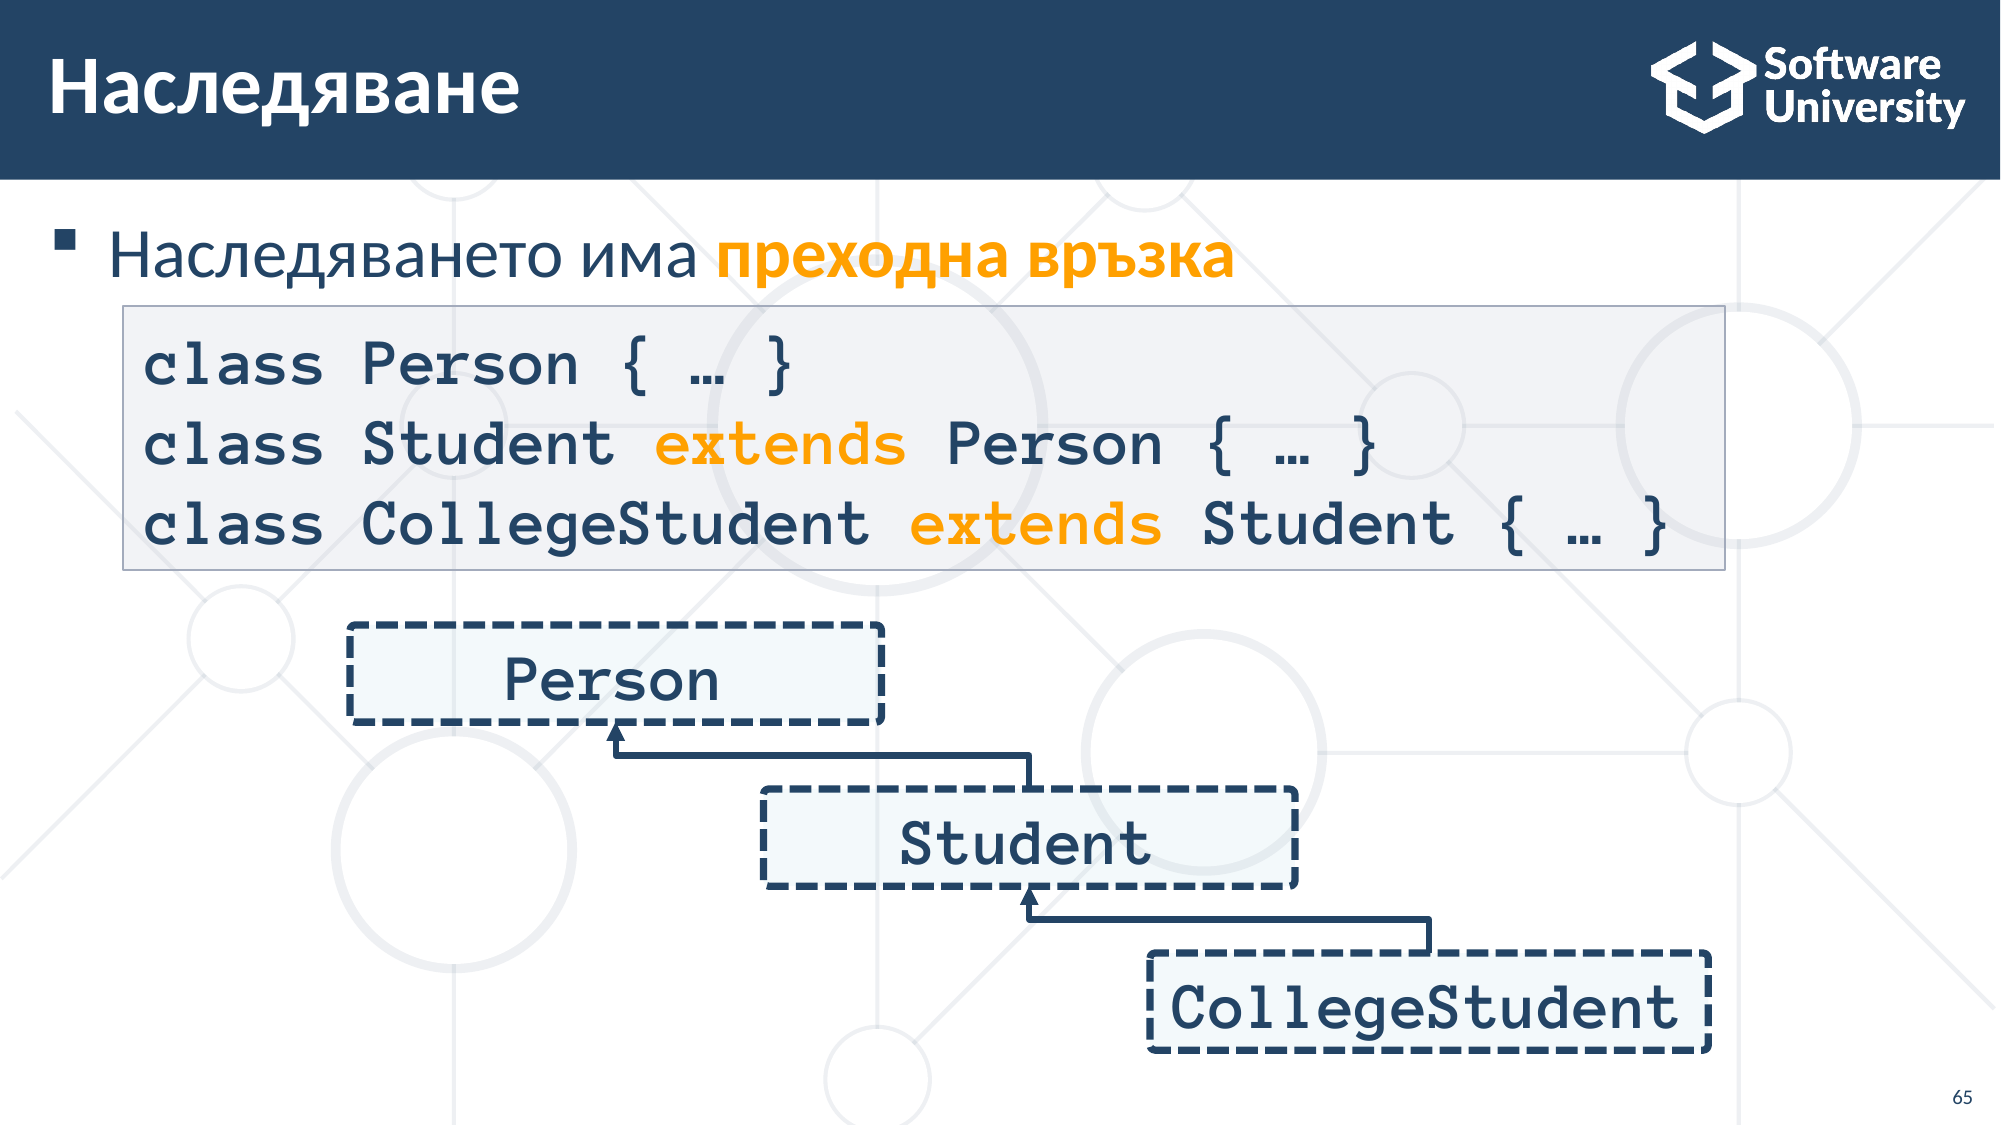

# Наследяване
Наследяването има преходна връзка
class Person { … }
class Student extends Person { … }
class CollegeStudent extends Student { … }
Person
Student
CollegeStudent
65